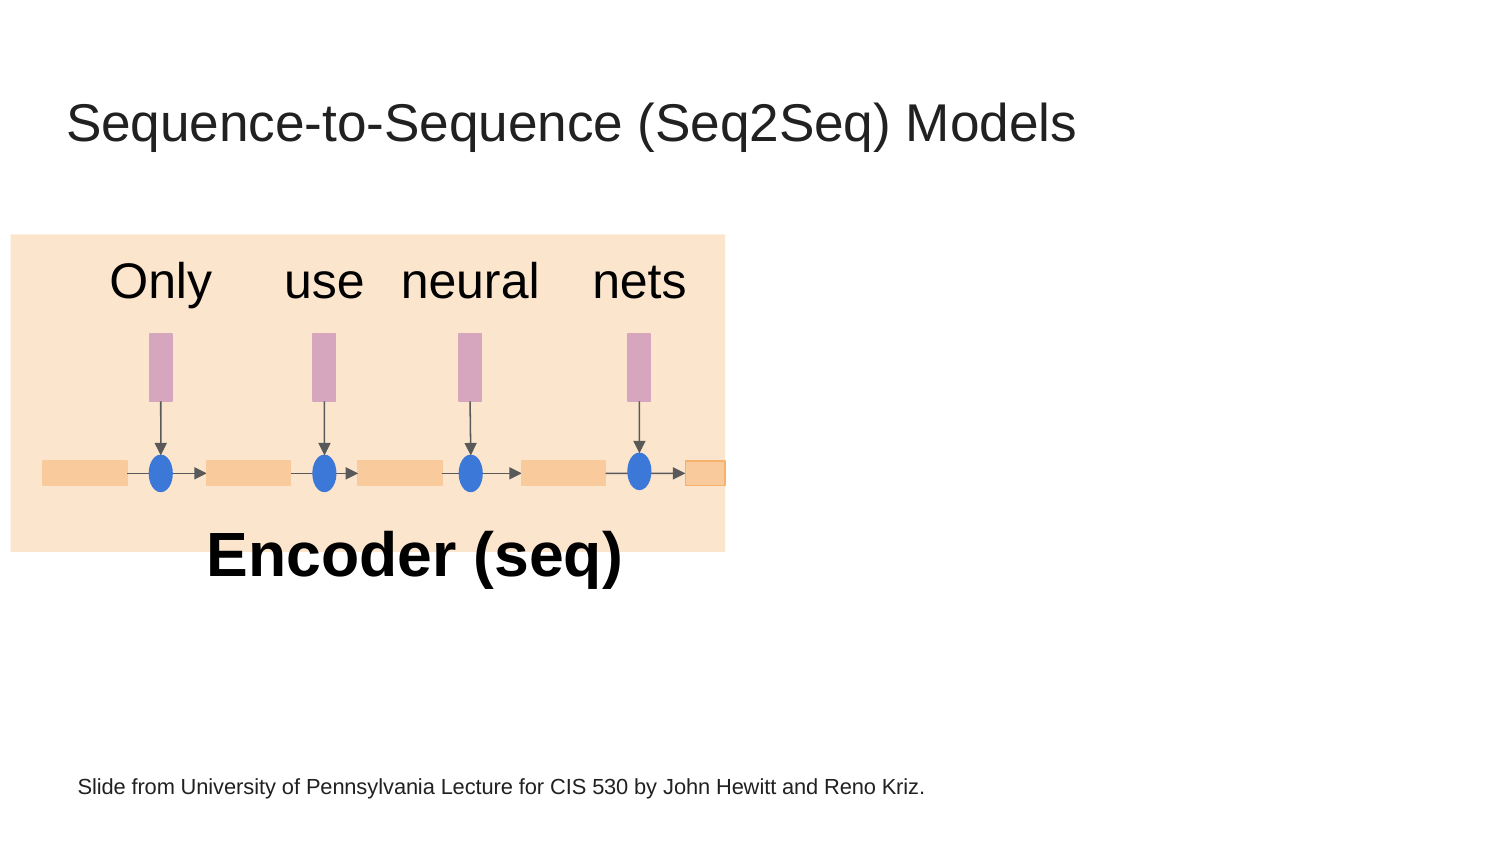

# Sequence-to-Sequence (Seq2Seq) Models
Only
use
neural
nets

Encoder (seq)
Slide from University of Pennsylvania Lecture for CIS 530 by John Hewitt and Reno Kriz.